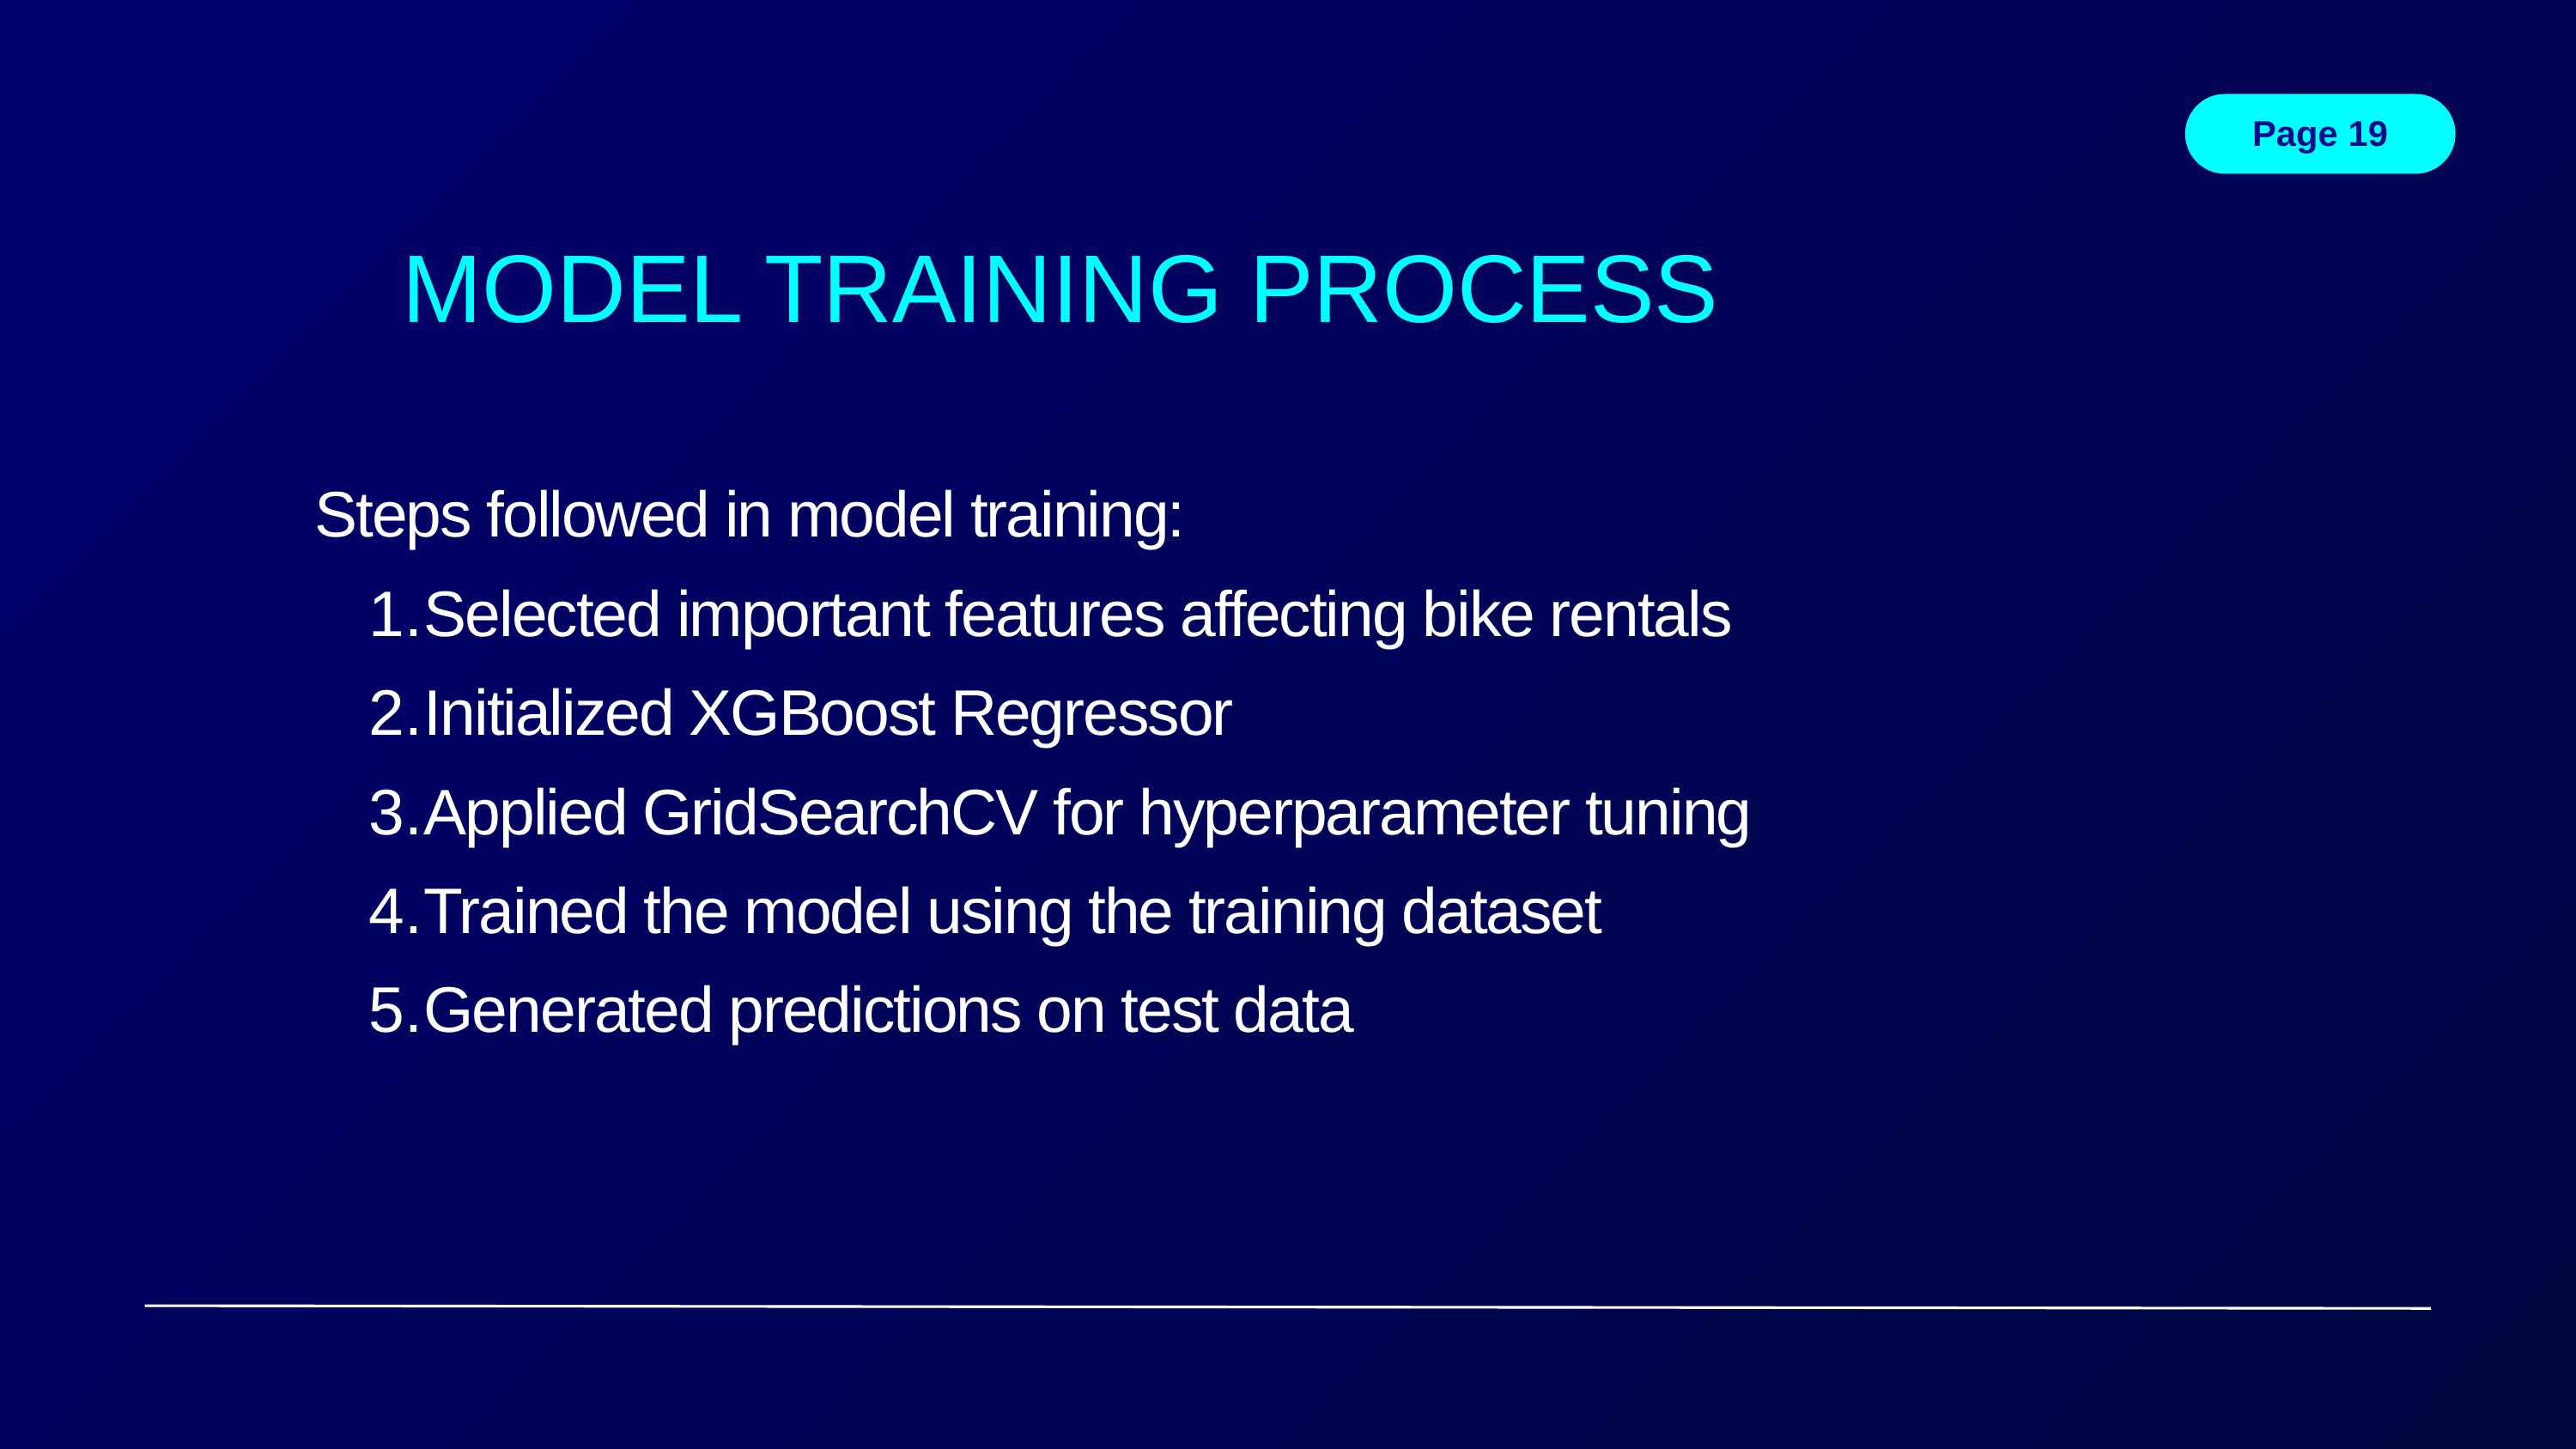

Page 19
MODEL TRAINING PROCESS
Steps followed in model training:
Selected important features affecting bike rentals
Initialized XGBoost Regressor
Applied GridSearchCV for hyperparameter tuning
Trained the model using the training dataset
Generated predictions on test data